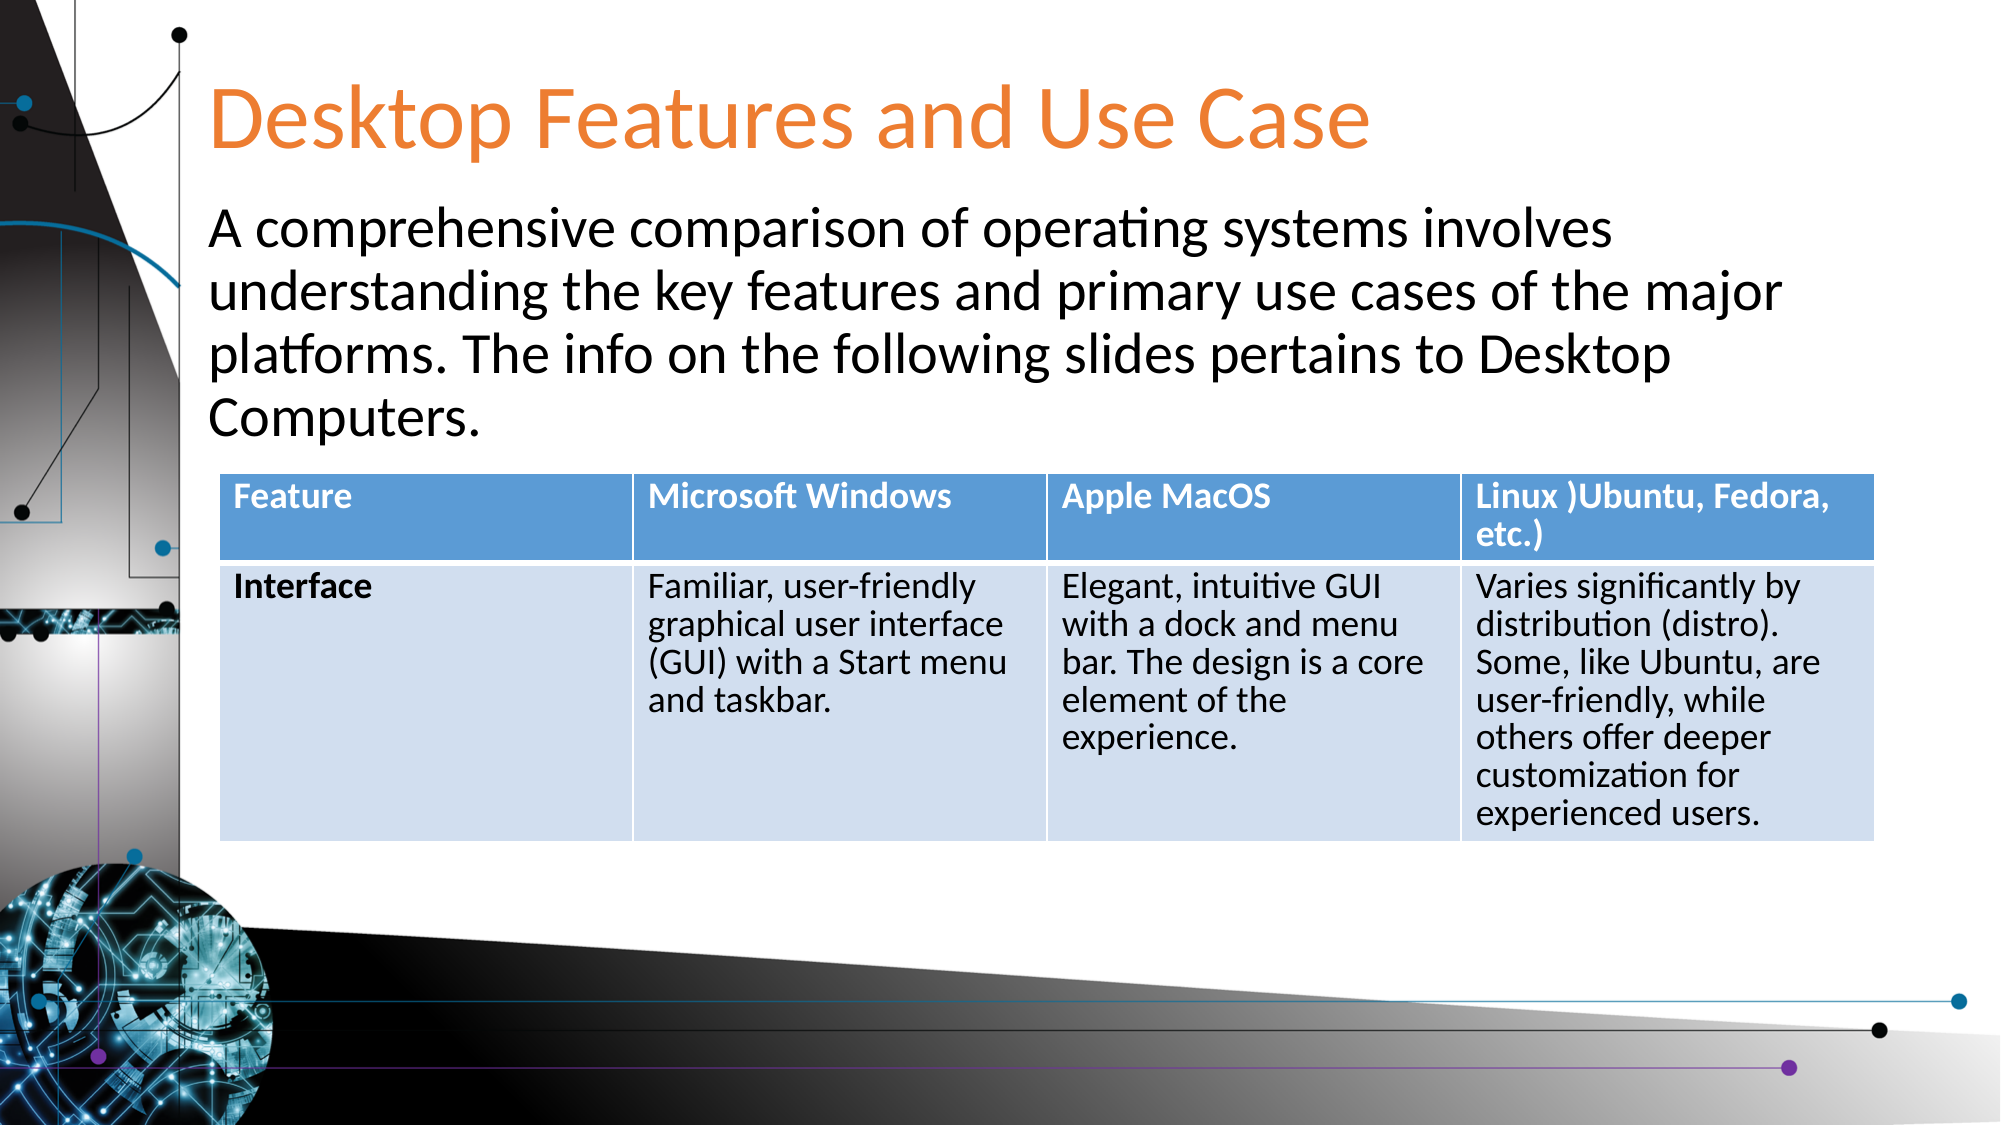

# Desktop Features and Use Case
A comprehensive comparison of operating systems involves understanding the key features and primary use cases of the major platforms. The info on the following slides pertains to Desktop Computers.

| Feature | Microsoft Windows | Apple MacOS | Linux )Ubuntu, Fedora, etc.) |
| --- | --- | --- | --- |
| Interface | Familiar, user-friendly graphical user interface (GUI) with a Start menu and taskbar. | Elegant, intuitive GUI with a dock and menu bar. The design is a core element of the experience. | Varies significantly by distribution (distro). Some, like Ubuntu, are user-friendly, while others offer deeper customization for experienced users. |